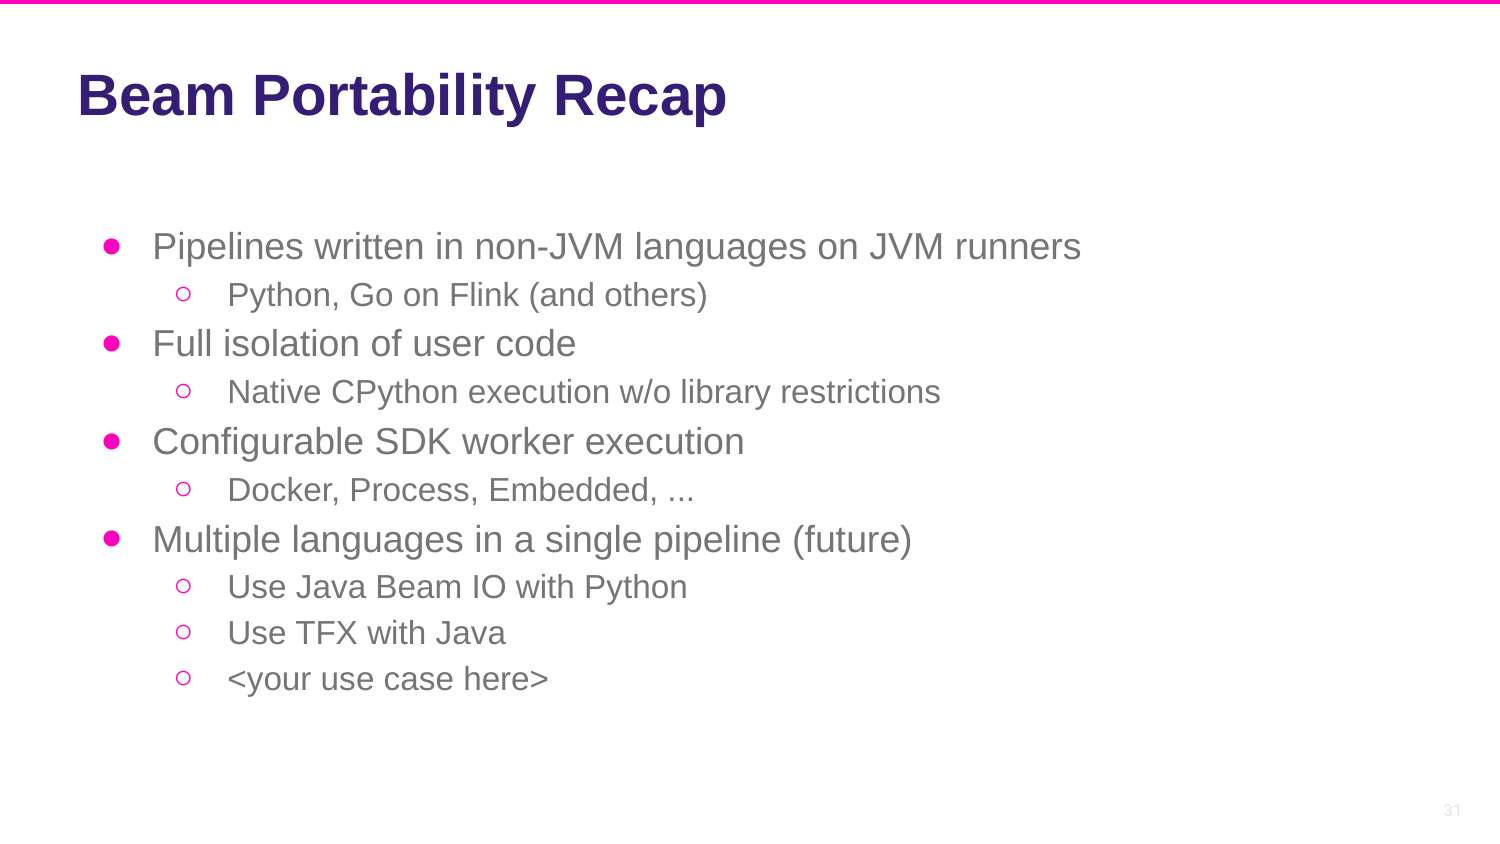

# Beam Portability Recap
Pipelines written in non-JVM languages on JVM runners
Python, Go on Flink (and others)
Full isolation of user code
Native CPython execution w/o library restrictions
Configurable SDK worker execution
Docker, Process, Embedded, ...
Multiple languages in a single pipeline (future)
Use Java Beam IO with Python
Use TFX with Java
<your use case here>